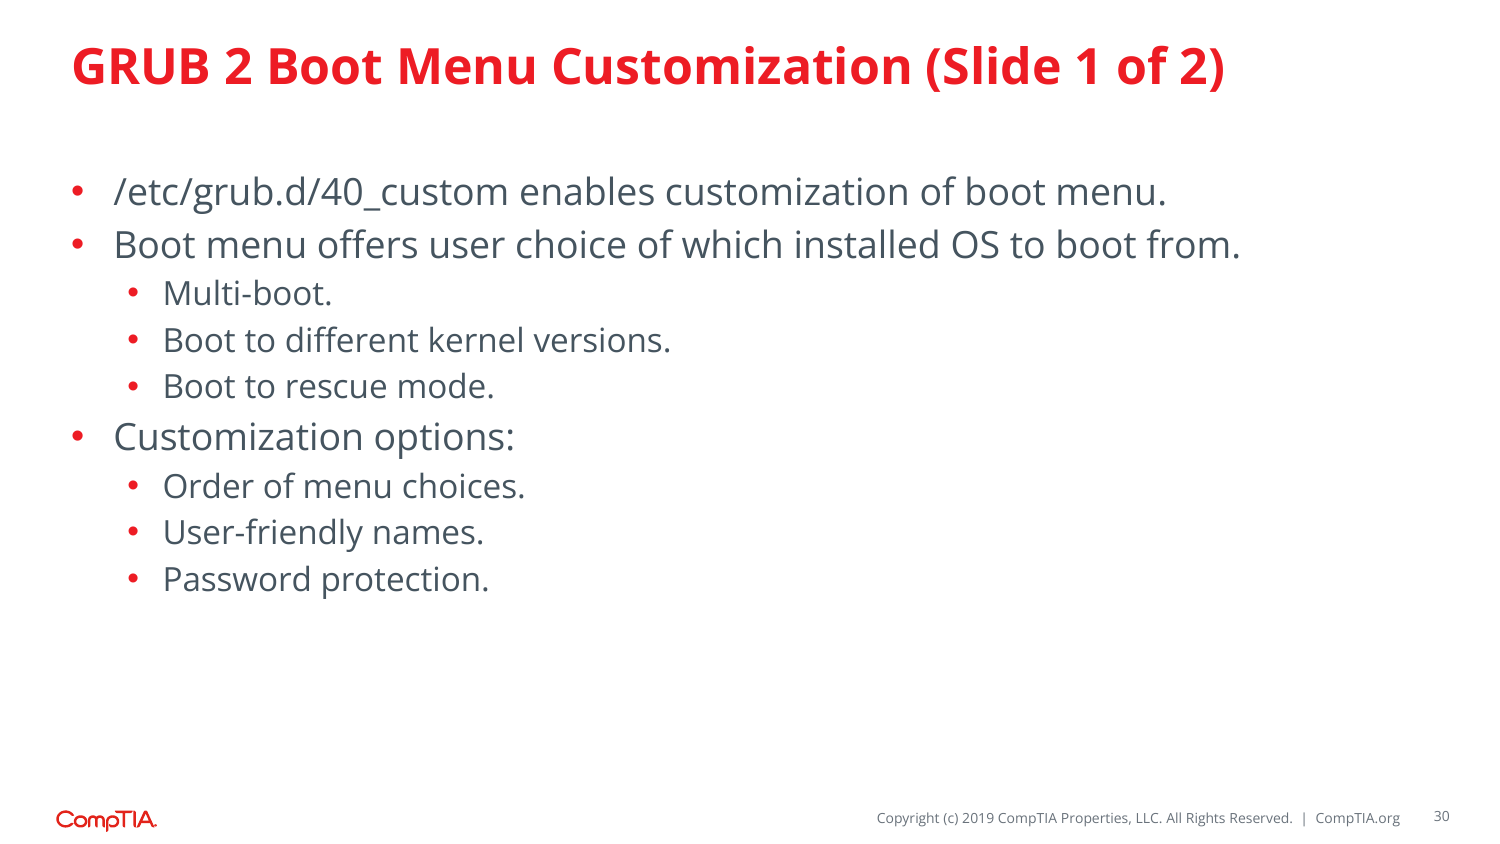

# GRUB 2 Boot Menu Customization (Slide 1 of 2)
/etc/grub.d/40_custom enables customization of boot menu.
Boot menu offers user choice of which installed OS to boot from.
Multi-boot.
Boot to different kernel versions.
Boot to rescue mode.
Customization options:
Order of menu choices.
User-friendly names.
Password protection.
30